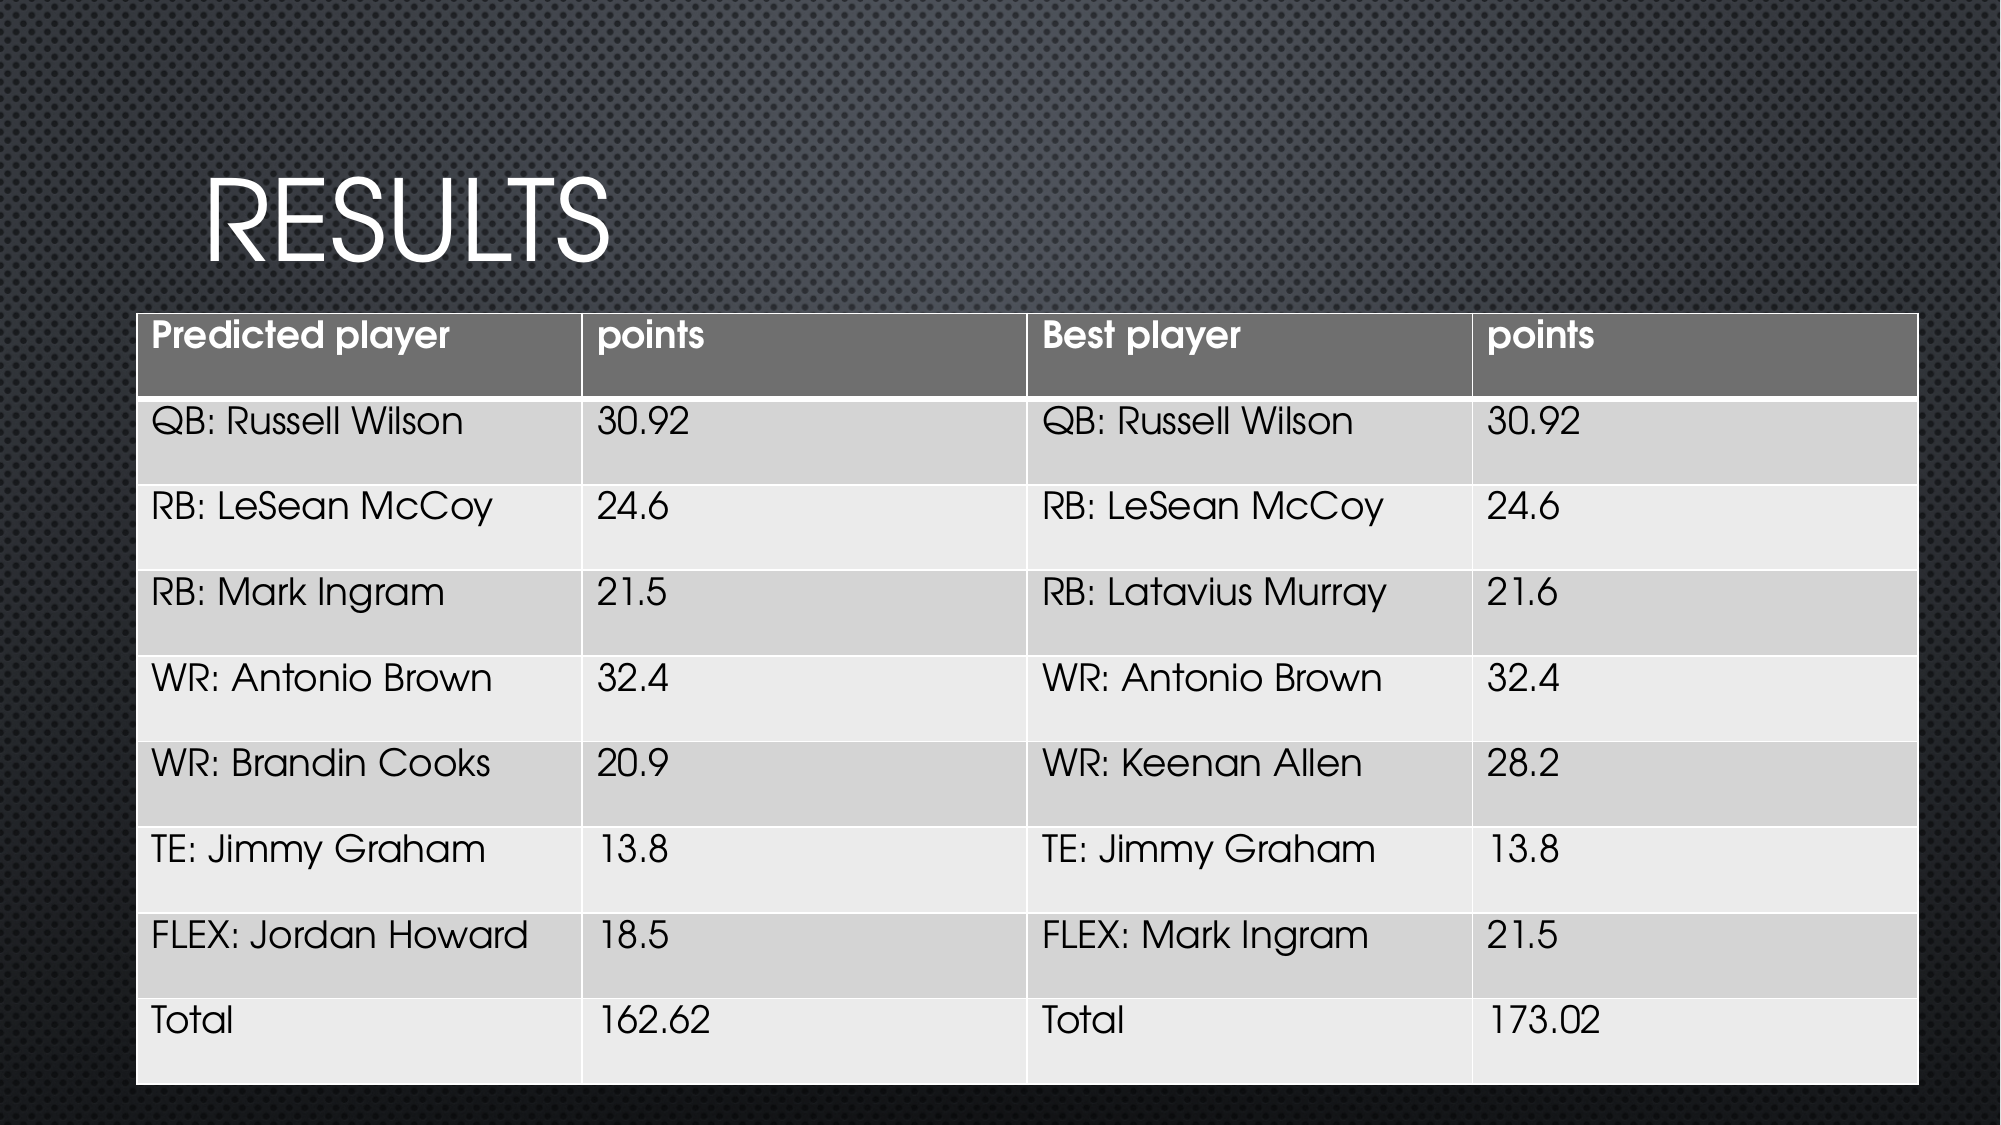

# Results
| Predicted player | points | Best player | points |
| --- | --- | --- | --- |
| QB: Russell Wilson | 30.92 | QB: Russell Wilson | 30.92 |
| RB: LeSean McCoy | 24.6 | RB: LeSean McCoy | 24.6 |
| RB: Mark Ingram | 21.5 | RB: Latavius Murray | 21.6 |
| WR: Antonio Brown | 32.4 | WR: Antonio Brown | 32.4 |
| WR: Brandin Cooks | 20.9 | WR: Keenan Allen | 28.2 |
| TE: Jimmy Graham | 13.8 | TE: Jimmy Graham | 13.8 |
| FLEX: Jordan Howard | 18.5 | FLEX: Mark Ingram | 21.5 |
| Total | 162.62 | Total | 173.02 |